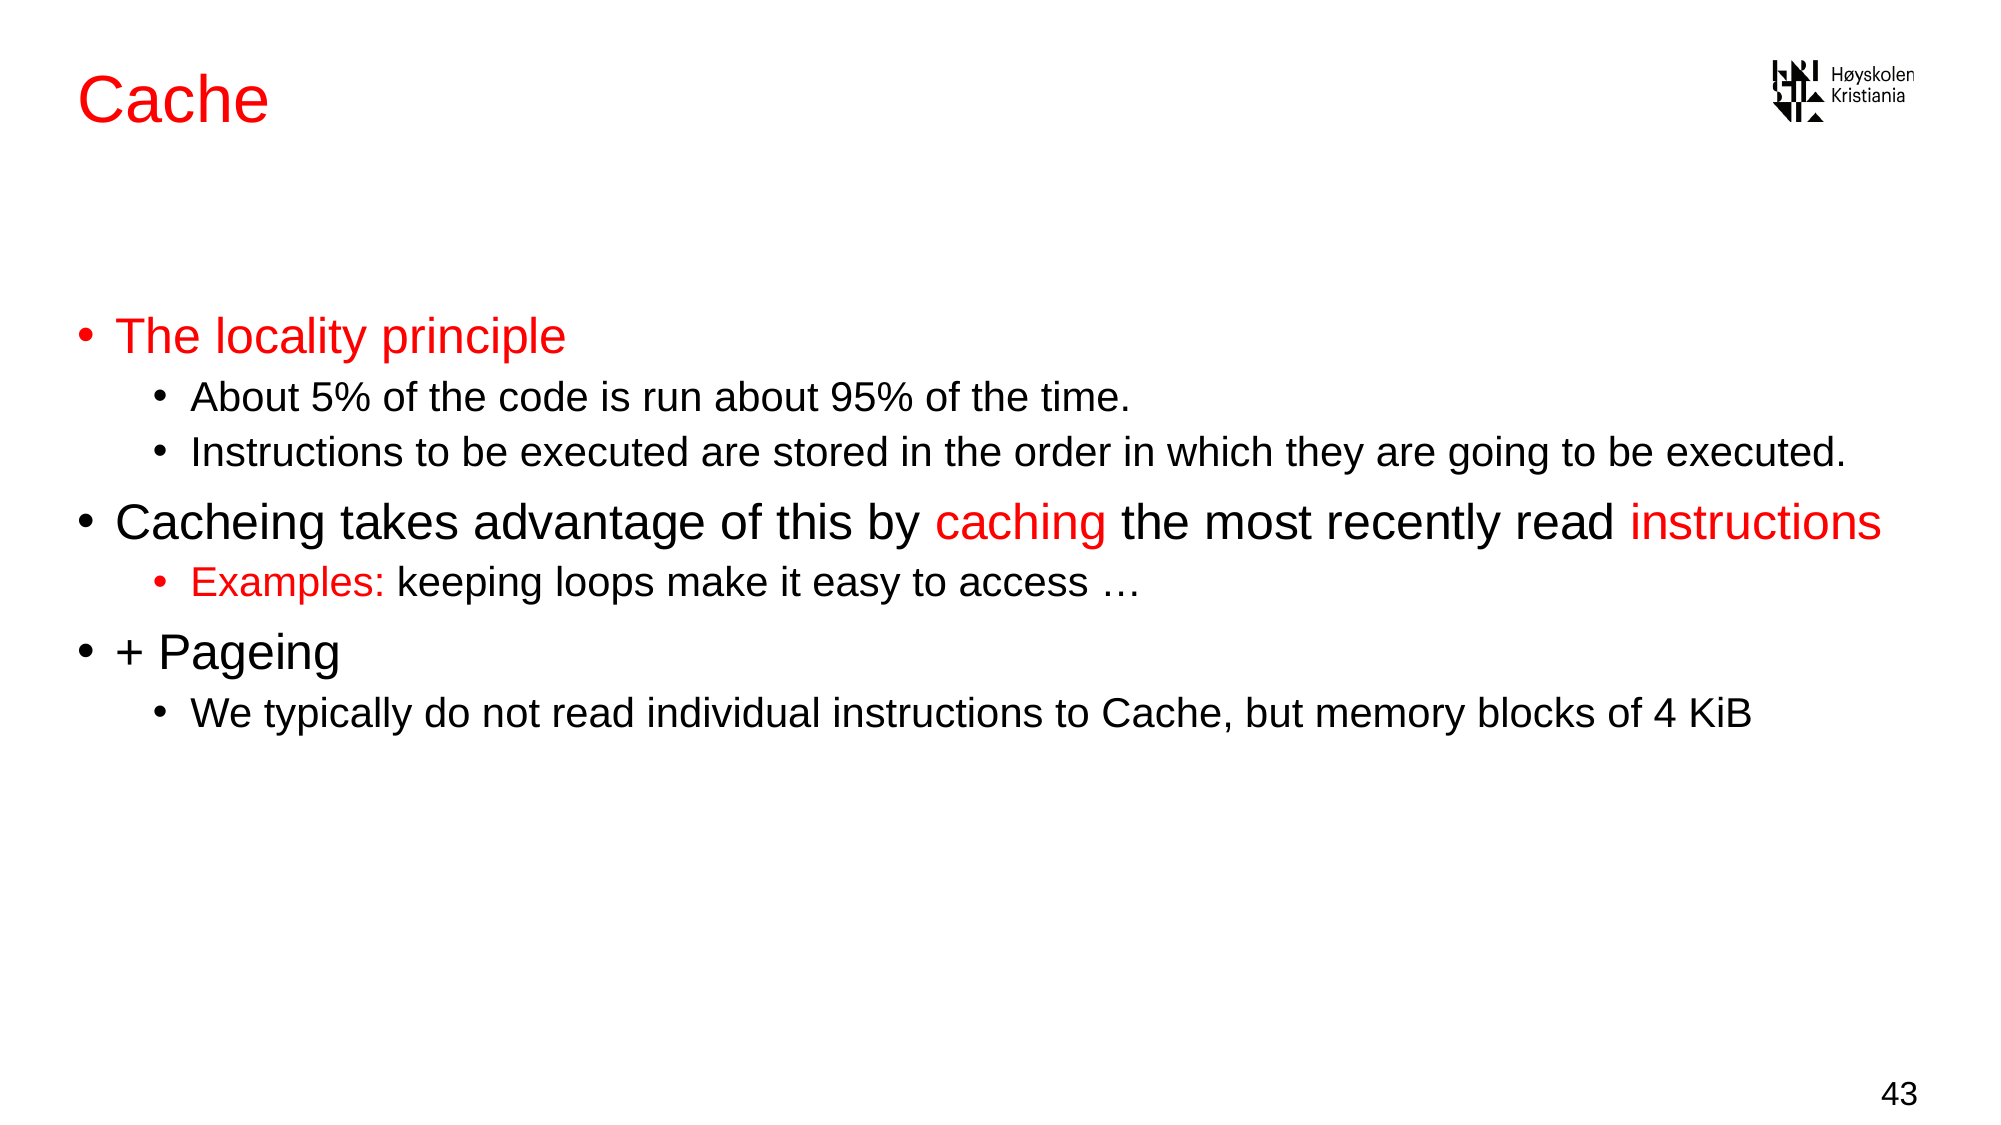

# Cache
The locality principle
About 5% of the code is run about 95% of the time.
Instructions to be executed are stored in the order in which they are going to be executed.
Cacheing takes advantage of this by caching the most recently read instructions
Examples: keeping loops make it easy to access …
+ Pageing
We typically do not read individual instructions to Cache, but memory blocks of 4 KiB